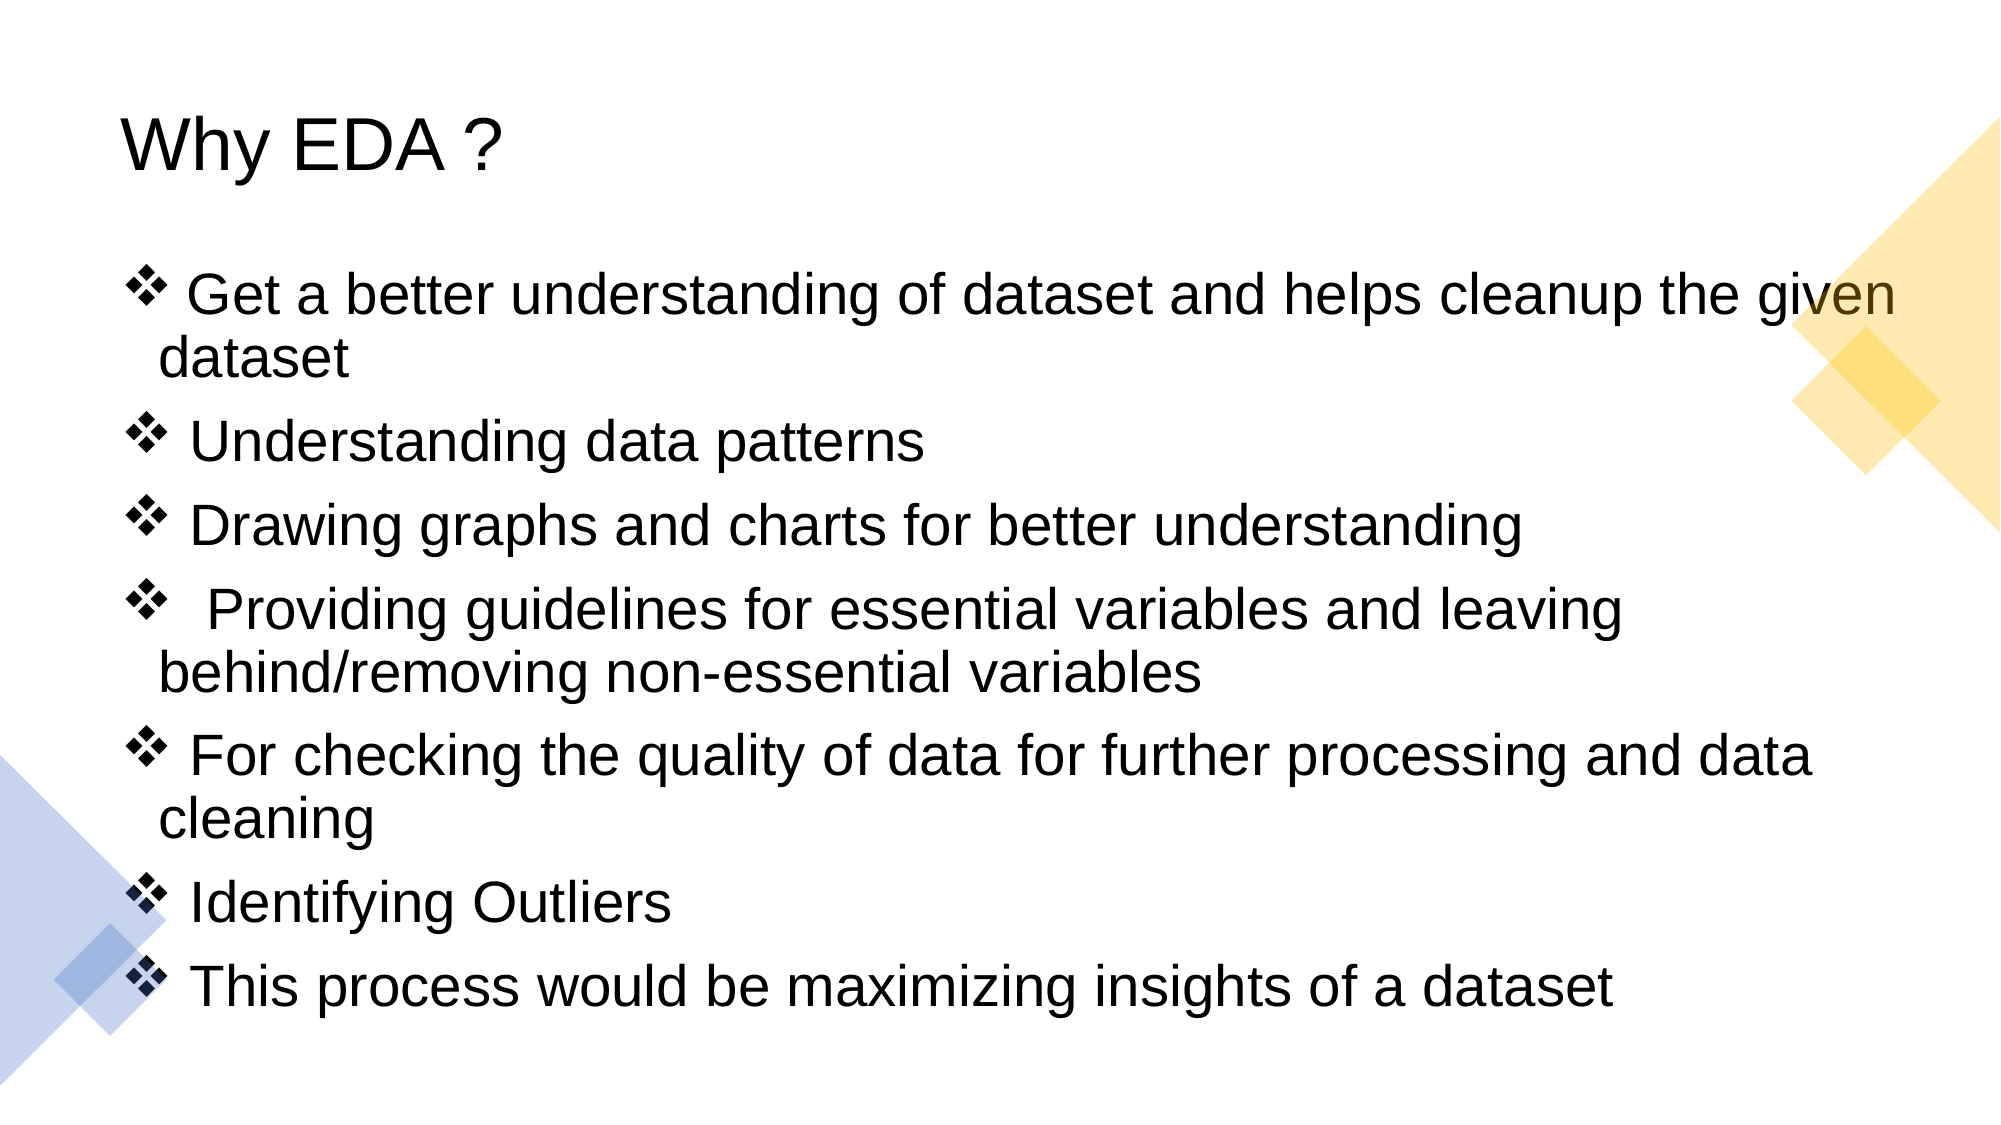

# Why EDA ?

 Get a better understanding of dataset and helps cleanup the given dataset
 Understanding data patterns
 Drawing graphs and charts for better understanding
  Providing guidelines for essential variables and leaving behind/removing non-essential variables
 For checking the quality of data for further processing and data cleaning
 Identifying Outliers
 This process would be maximizing insights of a dataset